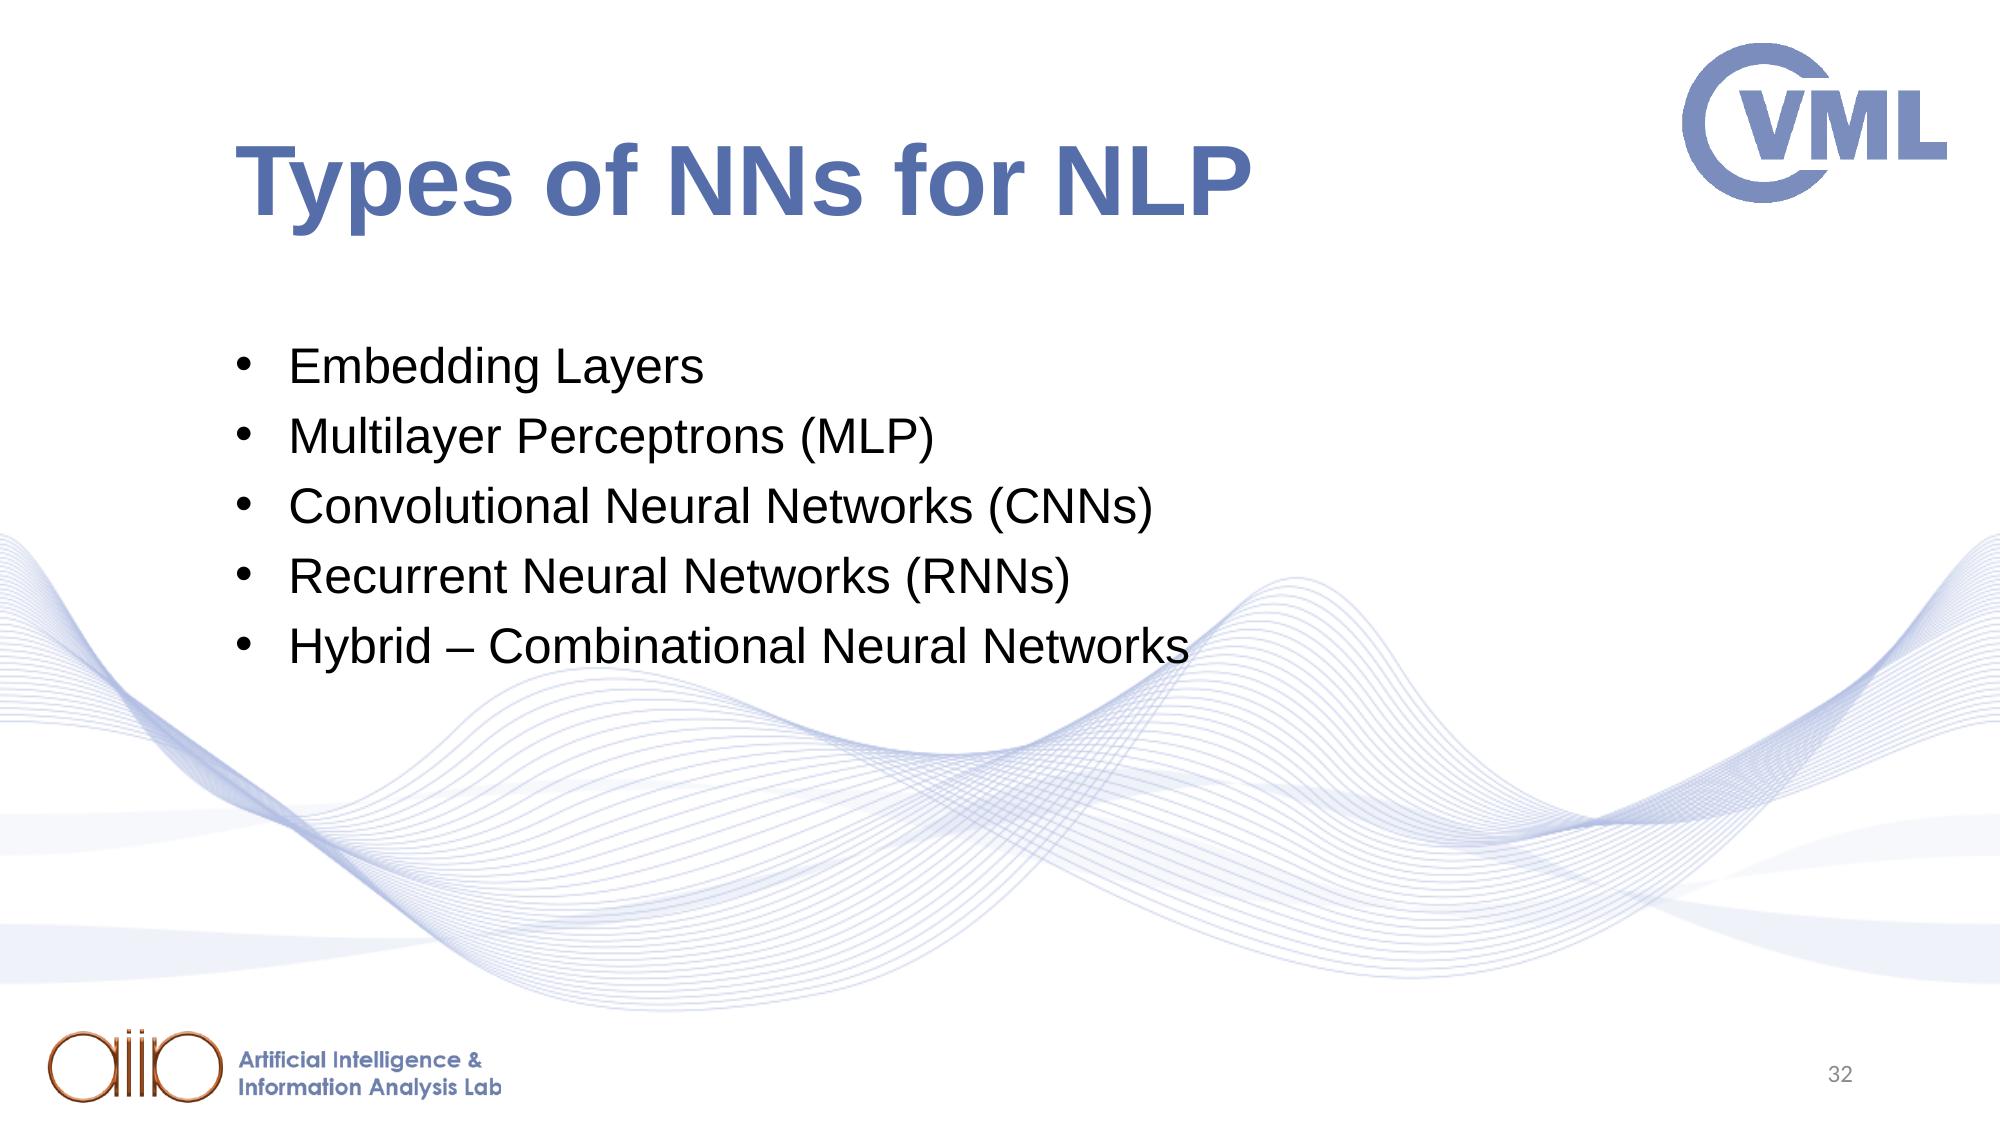

# Types of NNs for NLP
Embedding Layers
Multilayer Perceptrons (MLP)
Convolutional Neural Networks (CNNs)
Recurrent Neural Networks (RNNs)
Hybrid – Combinational Neural Networks

32